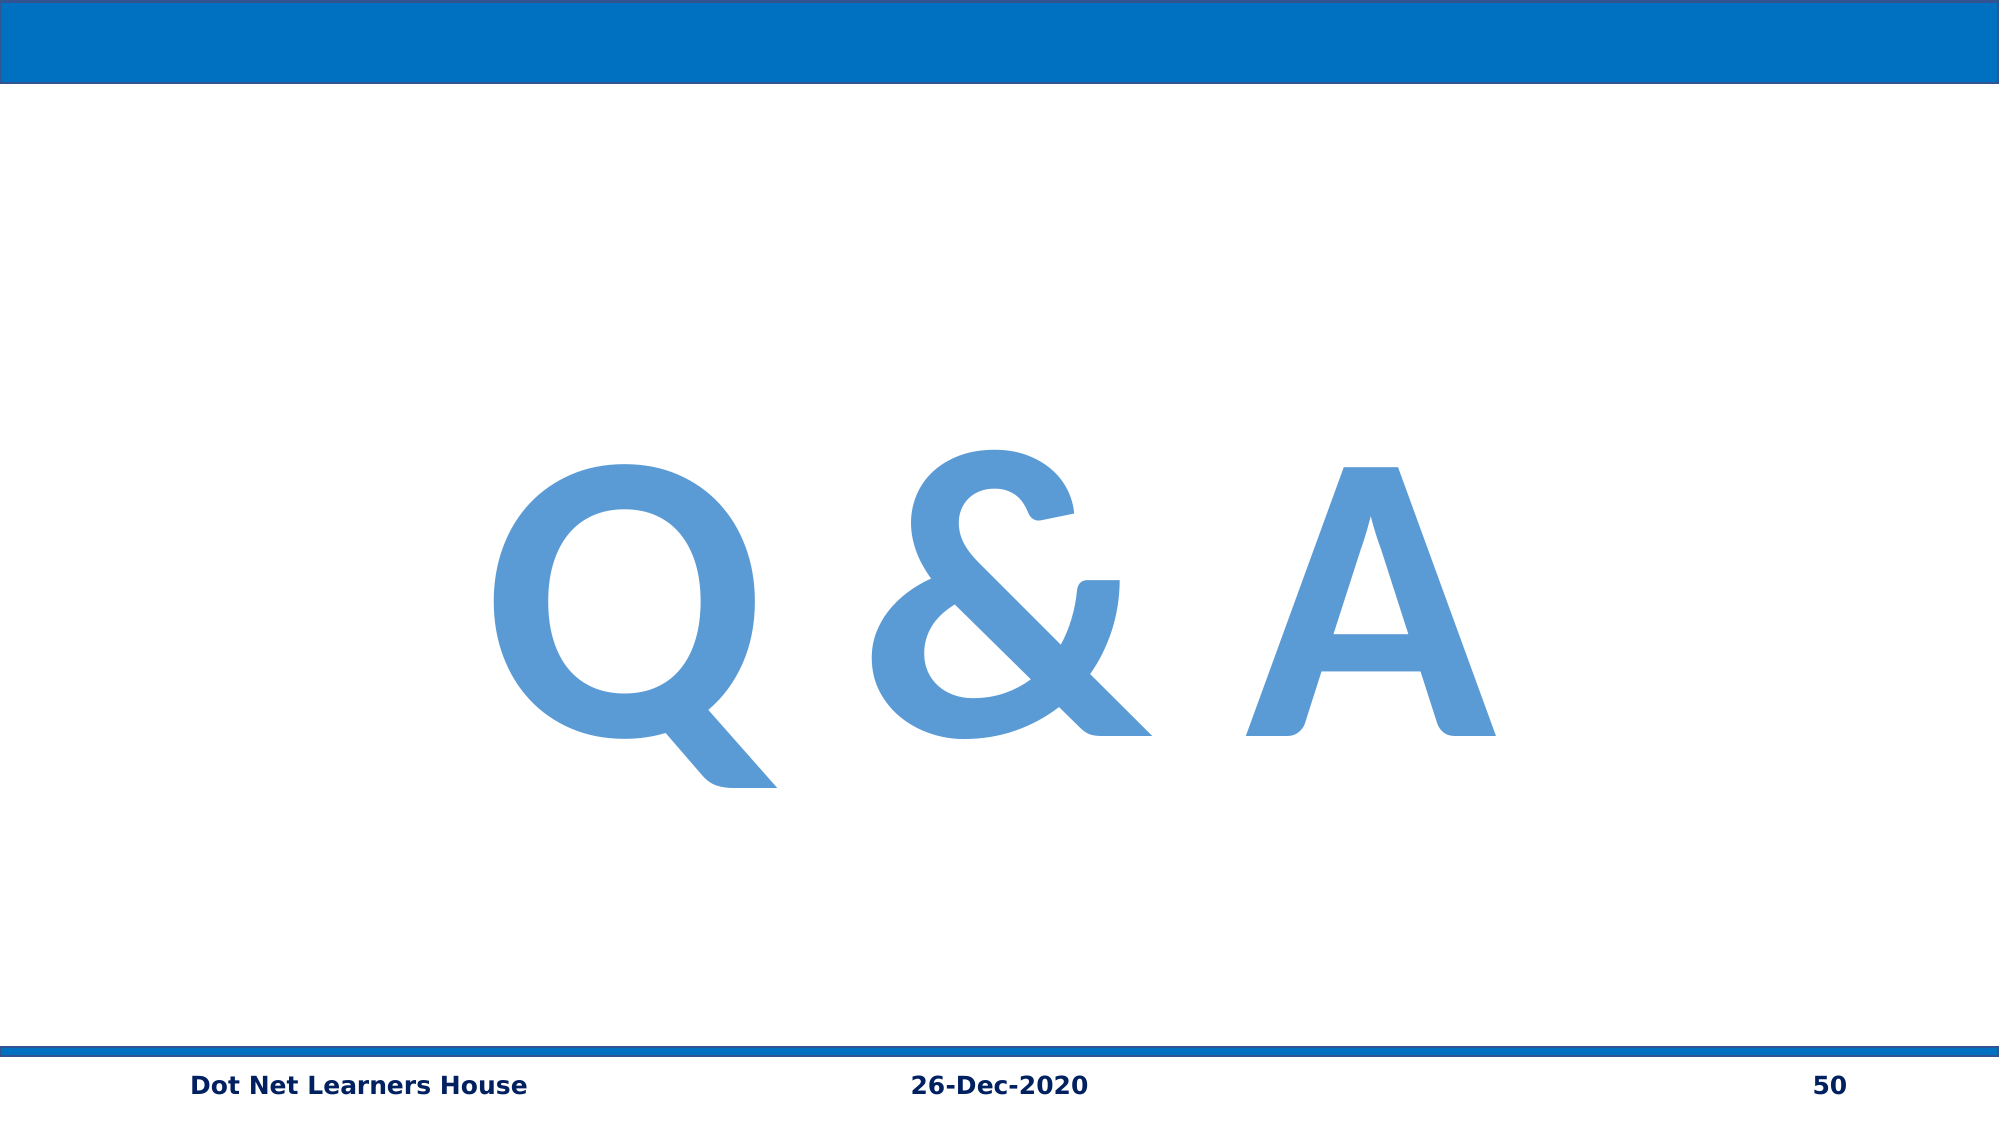

Q & A

26-Dec-2020
50
Dot Net Learners House